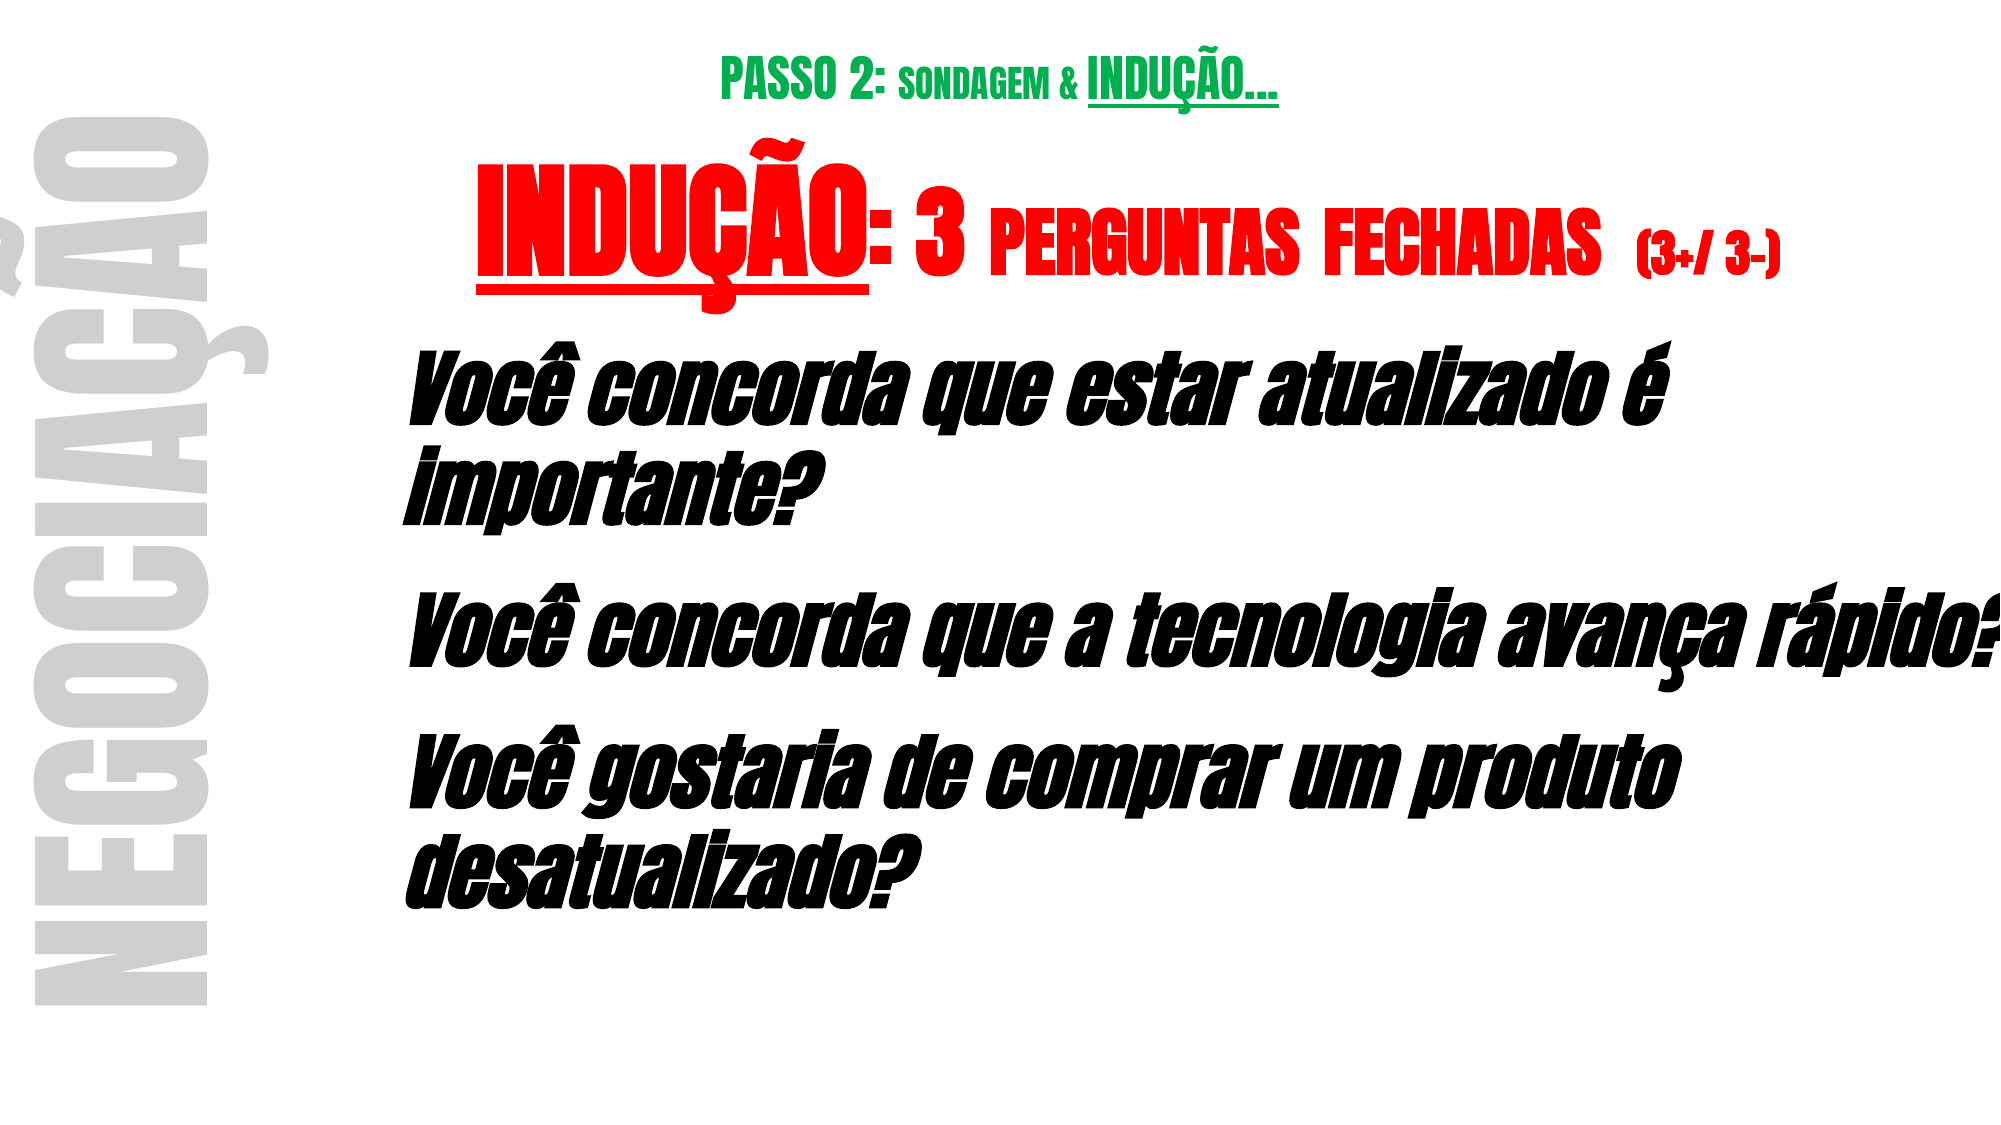

PASSO 2: SONDAGEM & INDUÇÃO...
	INDUÇÃO: 3 PERGUNTAS FECHADAS  (3+/ 3-)
Você concorda que estar atualizado é importante?
Você concorda que a tecnologia avança rápido?
Você gostaria de comprar um produto desatualizado?

NEGOCIAÇÃO